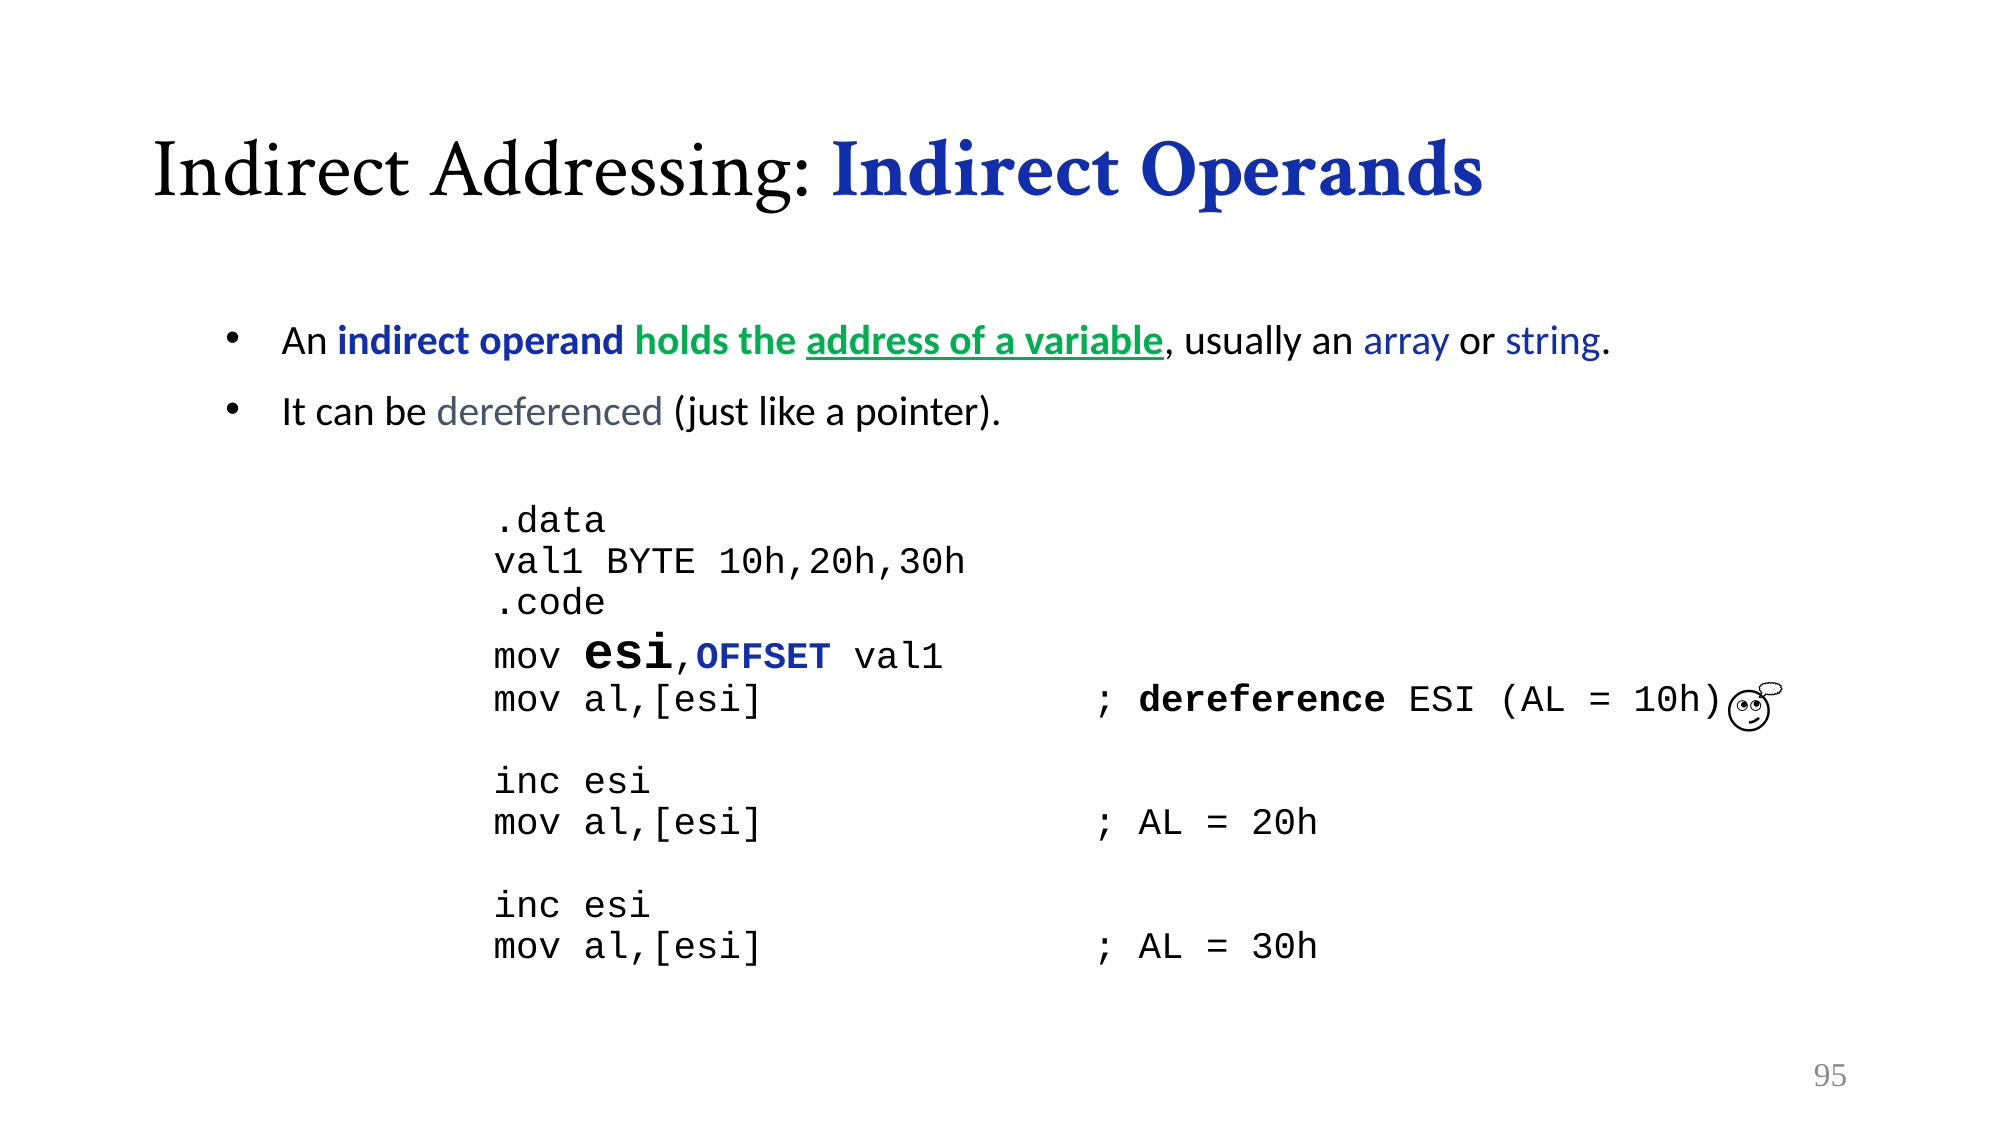

# Indirect Addressing: Indirect Operands
An indirect operand holds the address of a variable, usually an array or string.
It can be dereferenced (just like a pointer).
.data
val1 BYTE 10h,20h,30h
.code
mov esi,OFFSET val1
mov al,[esi]	; dereference ESI (AL = 10h)

inc esi
mov al,[esi]	; AL = 20h

inc esi
mov al,[esi]	; AL = 30h
🤔
95